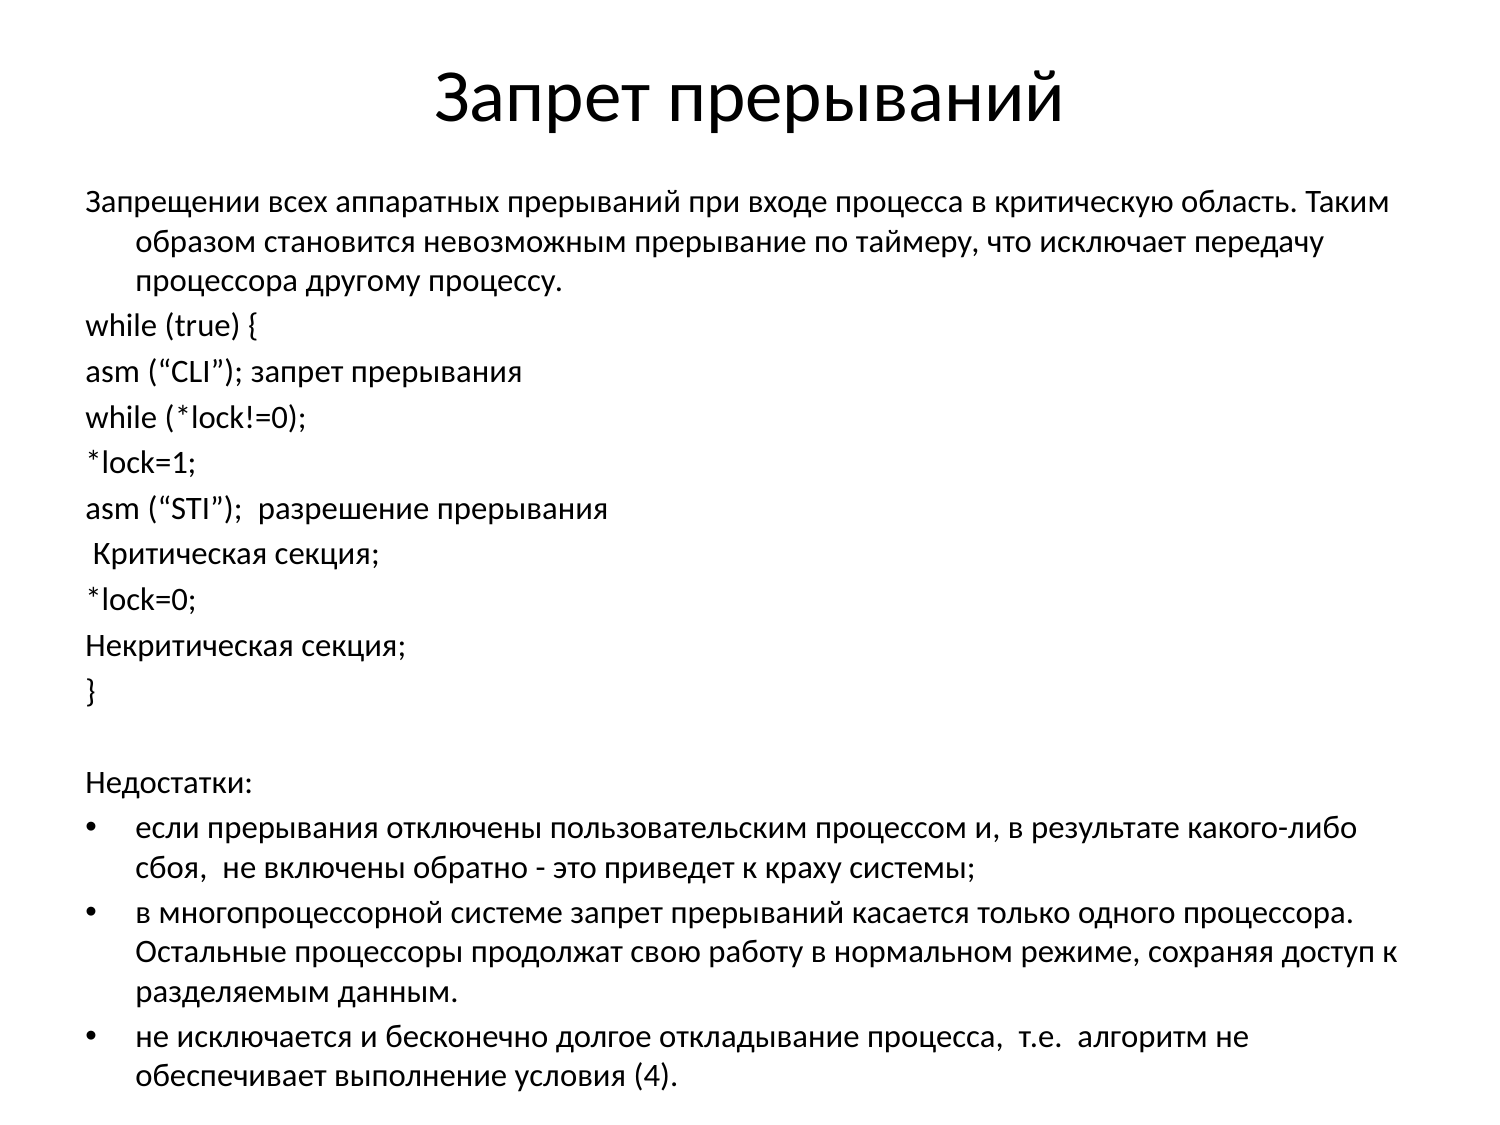

# Запрет прерываний
Запрещении всех аппаратных прерываний при входе процесса в критическую область. Таким образом становится невозможным прерывание по таймеру, что исключает передачу процессора другому процессу.
while (true) {
asm (“CLI”); запрет прерывания
while (*lock!=0);
*lock=1;
asm (“STI”);  разрешение прерывания
 Критическая секция;
*lock=0;
Некритическая секция;
}

Недостатки:
если прерывания отключены пользовательским процессом и, в результате какого-либо сбоя,  не включены обратно - это приведет к краху системы;
в многопроцессорной системе запрет прерываний касается только одного процессора. Остальные процессоры продолжат свою работу в нормальном режиме, сохраняя доступ к разделяемым данным.
не исключается и бесконечно долгое откладывание процесса,  т.е.  алгоритм не обеспечивает выполнение условия (4).